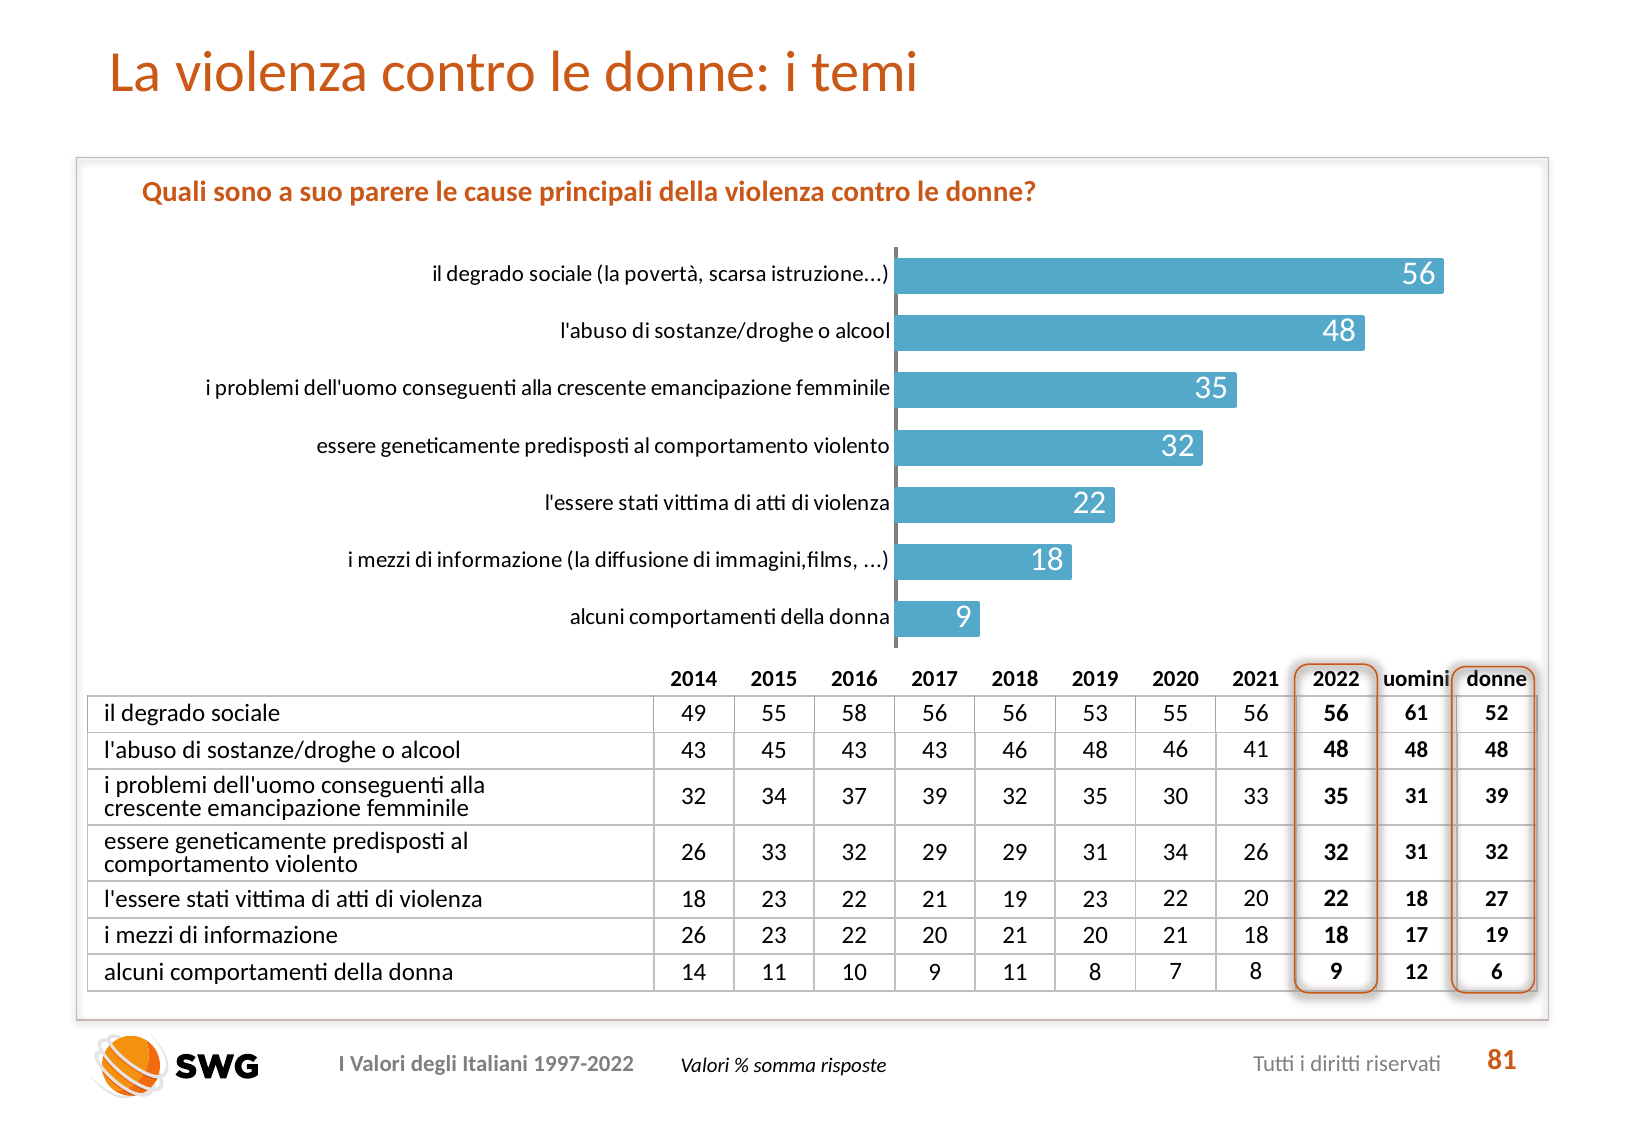

# La violenza contro le donne: i temi

Quali sono a suo parere le cause principali della violenza contro le donne?

### Chart

| Category | 2022 |
|---|---|
| il degrado sociale (la povertà, scarsa istruzione...) | 56.4 |
| l'abuso di sostanze/droghe o alcool | 48.2 |
| i problemi dell'uomo conseguenti alla crescente emancipazione femminile | 35.0 |
| essere geneticamente predisposti al comportamento violento | 31.5 |
| l'essere stati vittima di atti di violenza | 22.4 |
| i mezzi di informazione (la diffusione di immagini,films, ...) | 18.0 |
| alcuni comportamenti della donna | 8.5 |
|  | 2014 | 2015 | 2016 | 2017 | 2018 | 2019 | 2020 | 2021 | 2022 | uomini | donne |
| --- | --- | --- | --- | --- | --- | --- | --- | --- | --- | --- | --- |
| il degrado sociale | 49 | 55 | 58 | 56 | 56 | 53 | 55 | 56 | 56 | 61 | 52 |
| l'abuso di sostanze/droghe o alcool | 43 | 45 | 43 | 43 | 46 | 48 | 46 | 41 | 48 | 48 | 48 |
| i problemi dell'uomo conseguenti alla crescente emancipazione femminile | 32 | 34 | 37 | 39 | 32 | 35 | 30 | 33 | 35 | 31 | 39 |
| essere geneticamente predisposti al comportamento violento | 26 | 33 | 32 | 29 | 29 | 31 | 34 | 26 | 32 | 31 | 32 |
| l'essere stati vittima di atti di violenza | 18 | 23 | 22 | 21 | 19 | 23 | 22 | 20 | 22 | 18 | 27 |
| i mezzi di informazione | 26 | 23 | 22 | 20 | 21 | 20 | 21 | 18 | 18 | 17 | 19 |
| alcuni comportamenti della donna | 14 | 11 | 10 | 9 | 11 | 8 | 7 | 8 | 9 | 12 | 6 |

81
Valori % somma risposte